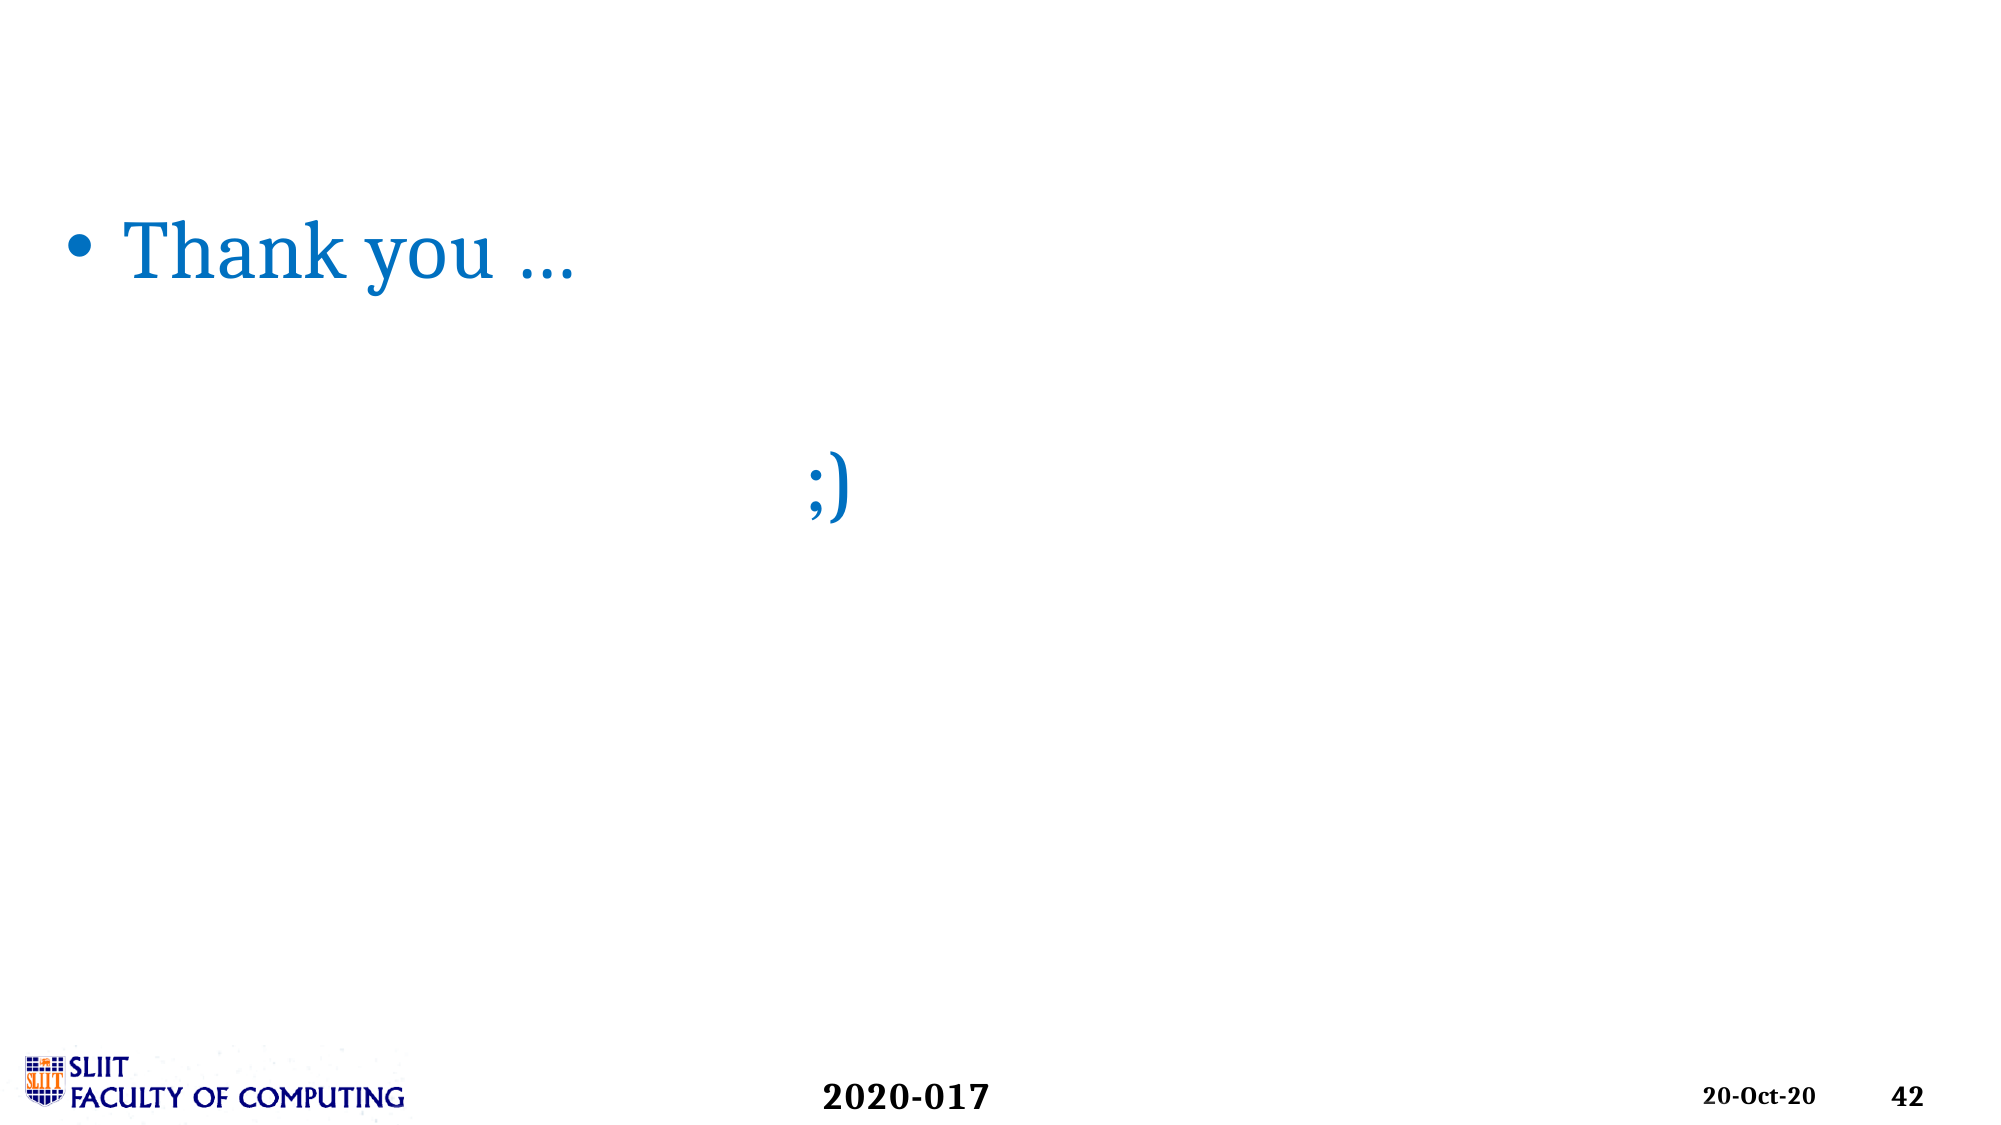

Thank you …

                                      ;)
                                              2020-017